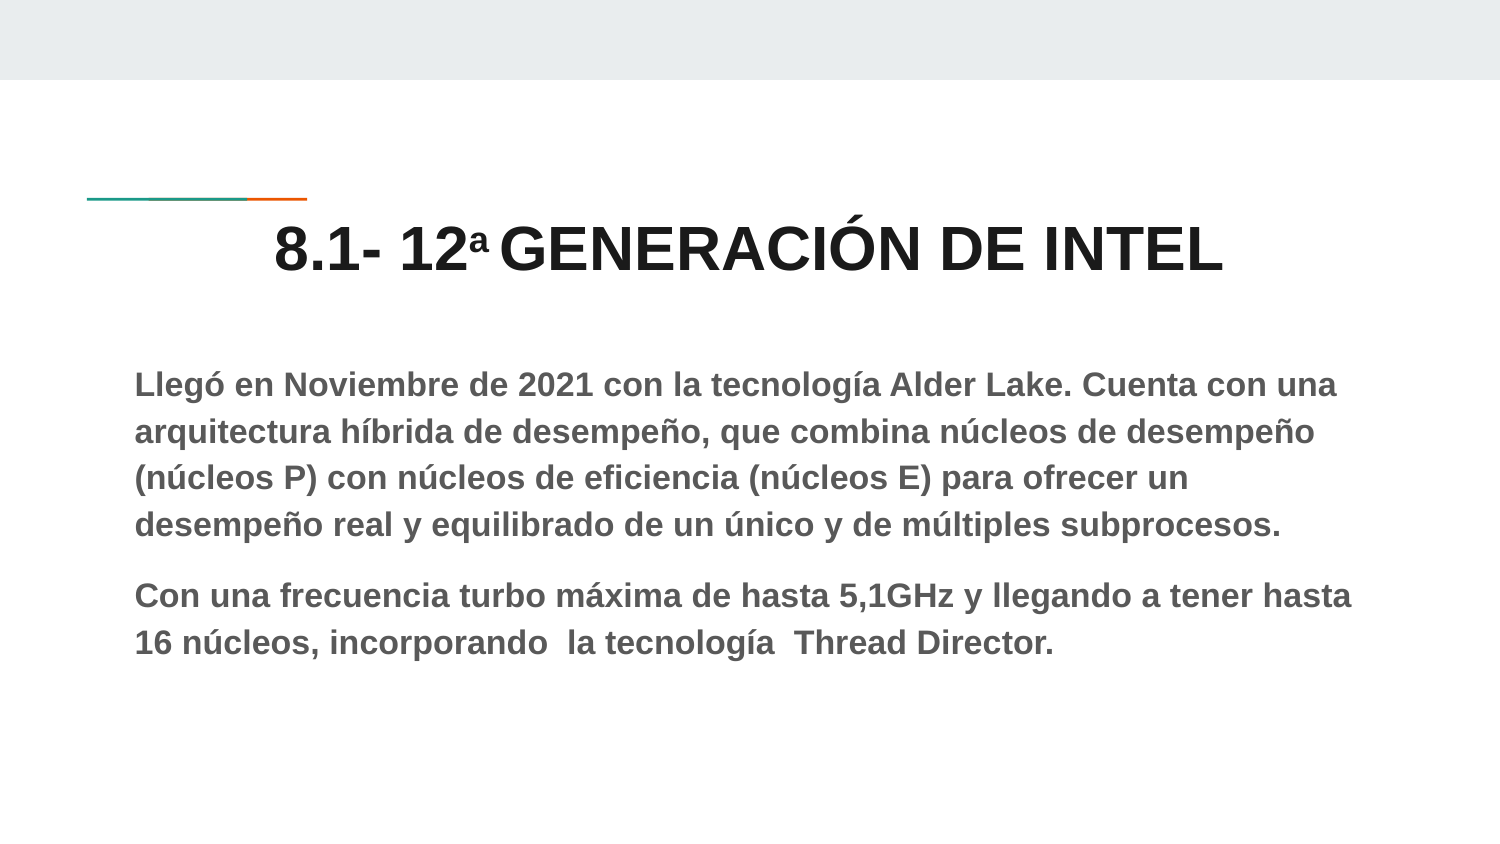

# 8.1- 12a GENERACIÓN DE INTEL
Llegó en Noviembre de 2021 con la tecnología Alder Lake. Cuenta con una arquitectura híbrida de desempeño, que combina núcleos de desempeño (núcleos P) con núcleos de eficiencia (núcleos E) para ofrecer un desempeño real y equilibrado de un único y de múltiples subprocesos.
Con una frecuencia turbo máxima de hasta 5,1GHz y llegando a tener hasta 16 núcleos, incorporando  la tecnología  Thread Director.